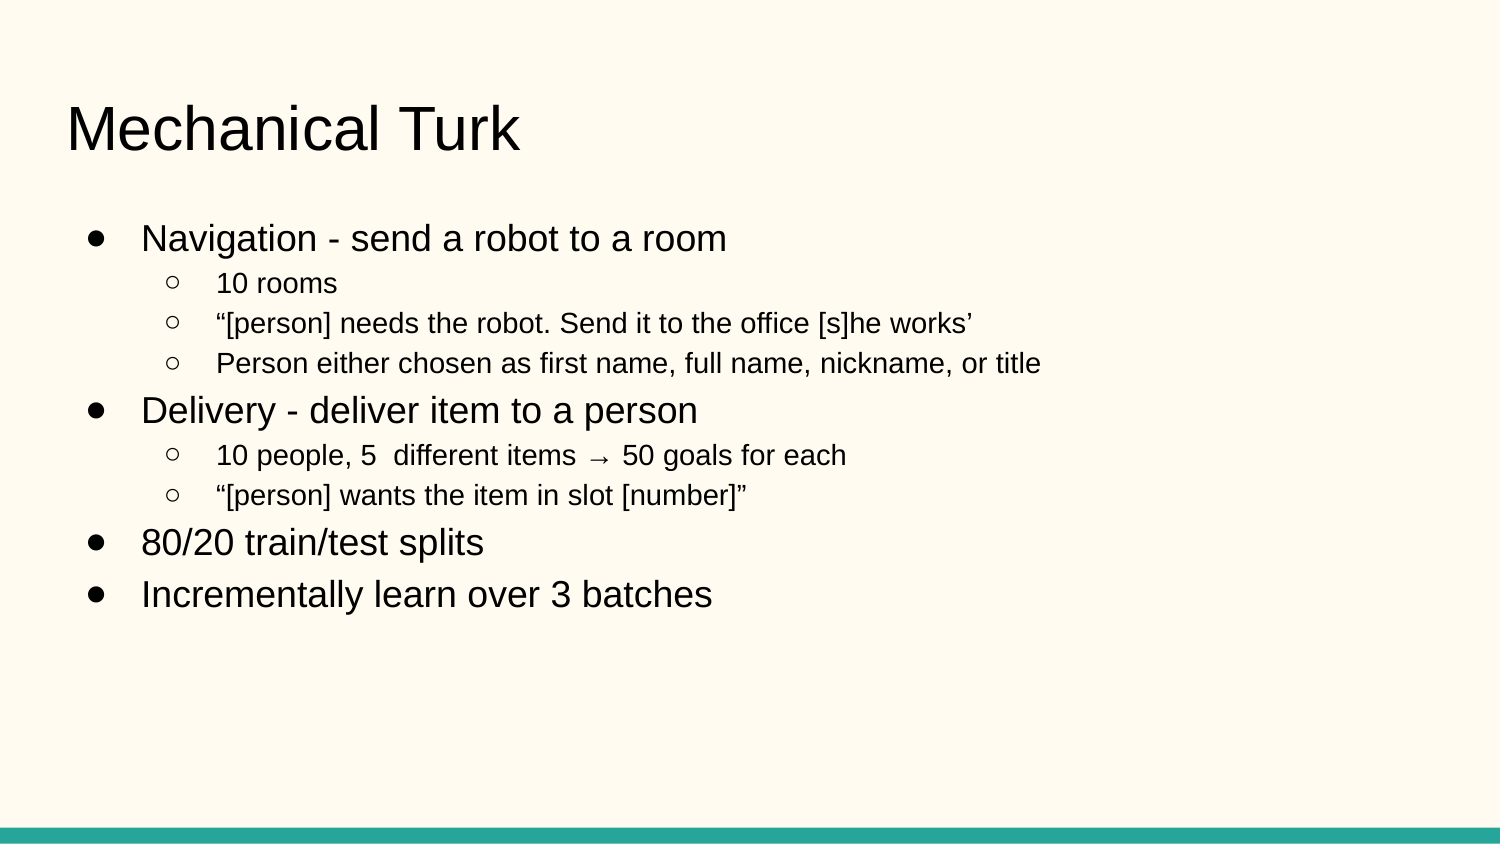

# Mechanical Turk
Navigation - send a robot to a room
10 rooms
“[person] needs the robot. Send it to the office [s]he works’
Person either chosen as first name, full name, nickname, or title
Delivery - deliver item to a person
10 people, 5  different items → 50 goals for each
“[person] wants the item in slot [number]”
80/20 train/test splits
Incrementally learn over 3 batches